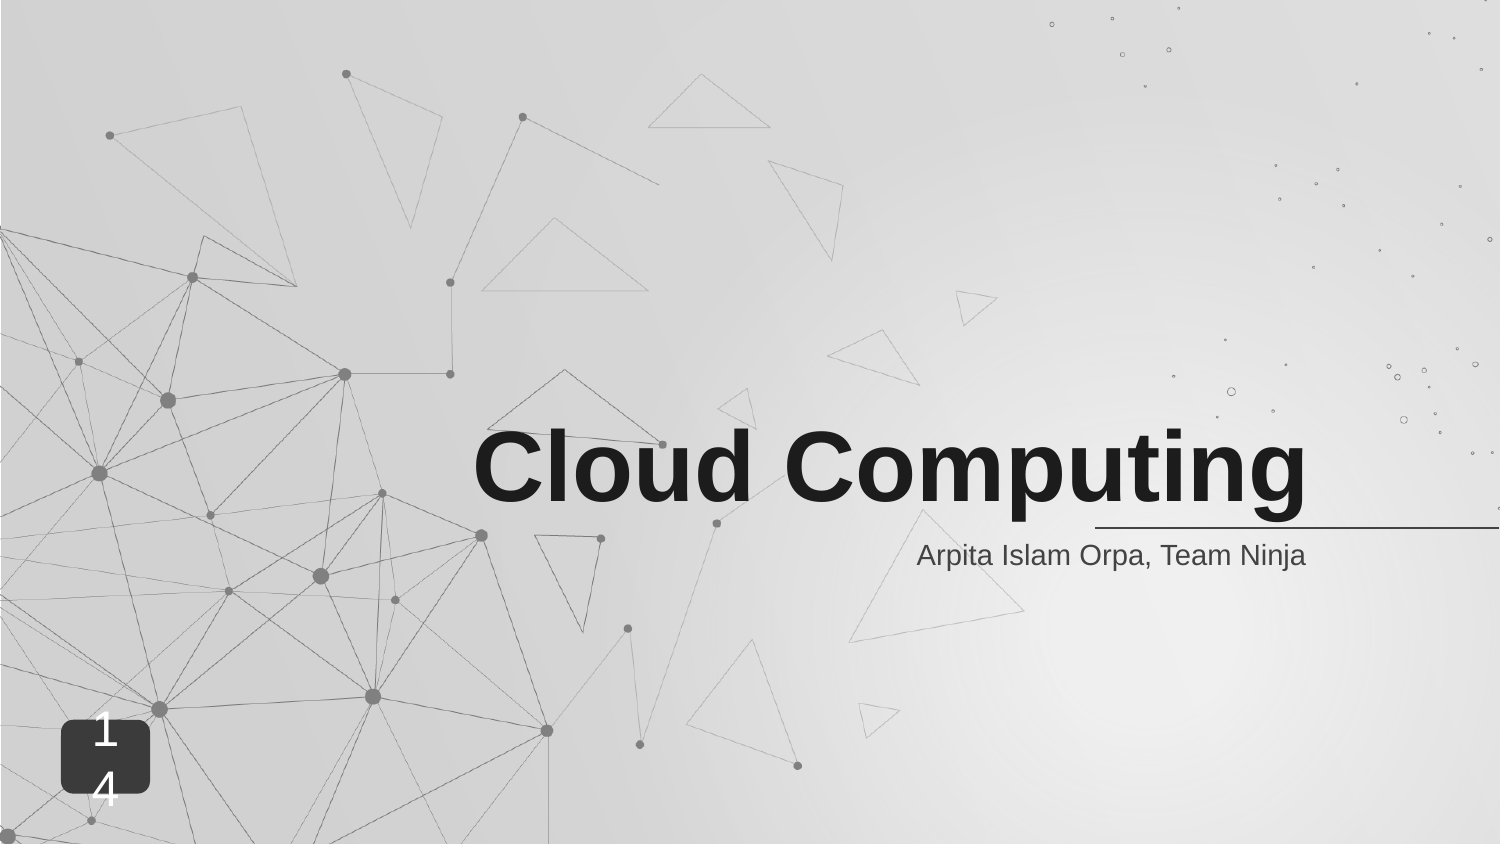

# Cloud Computing
Arpita Islam Orpa, Team Ninja
14